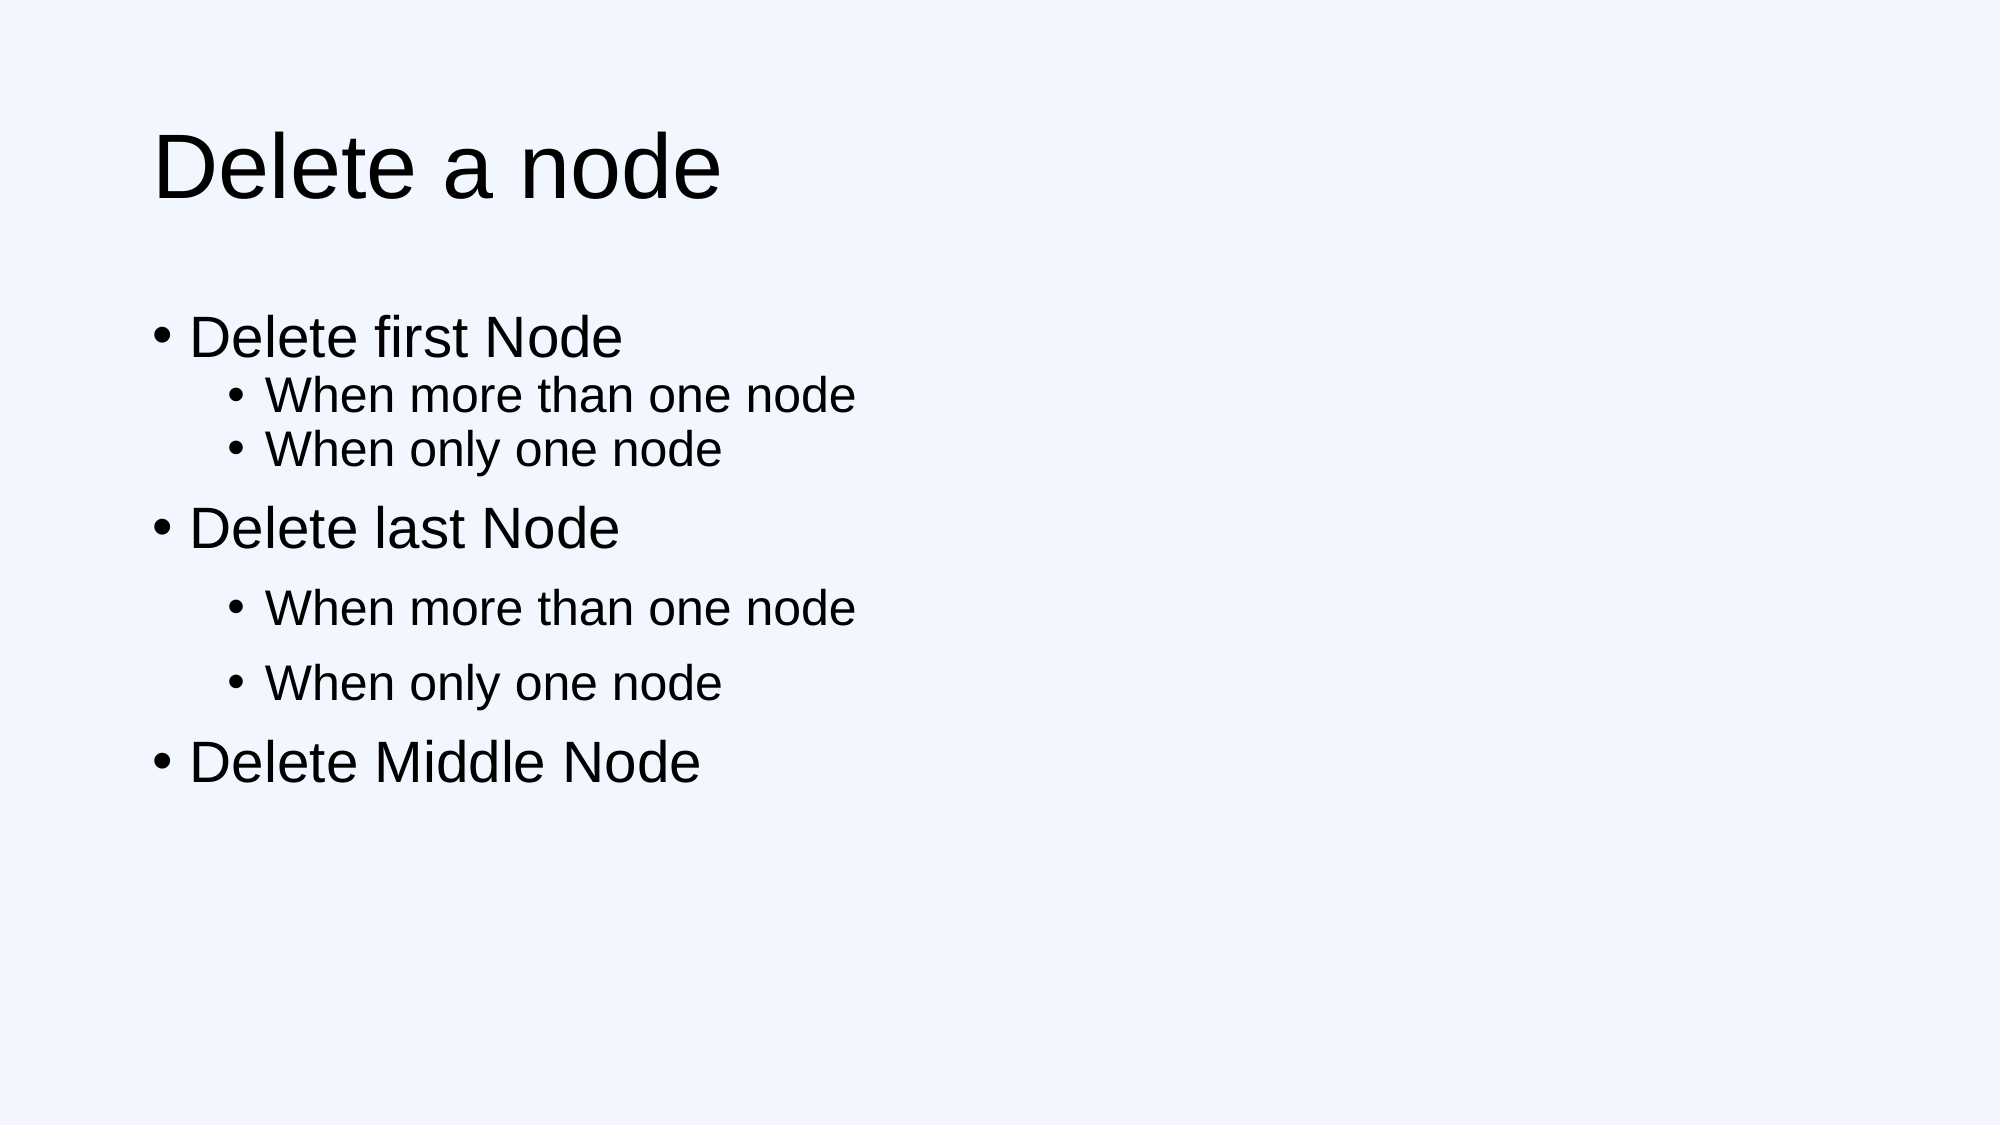

# Delete a node
Delete first Node
When more than one node
When only one node
Delete last Node
When more than one node
When only one node
Delete Middle Node